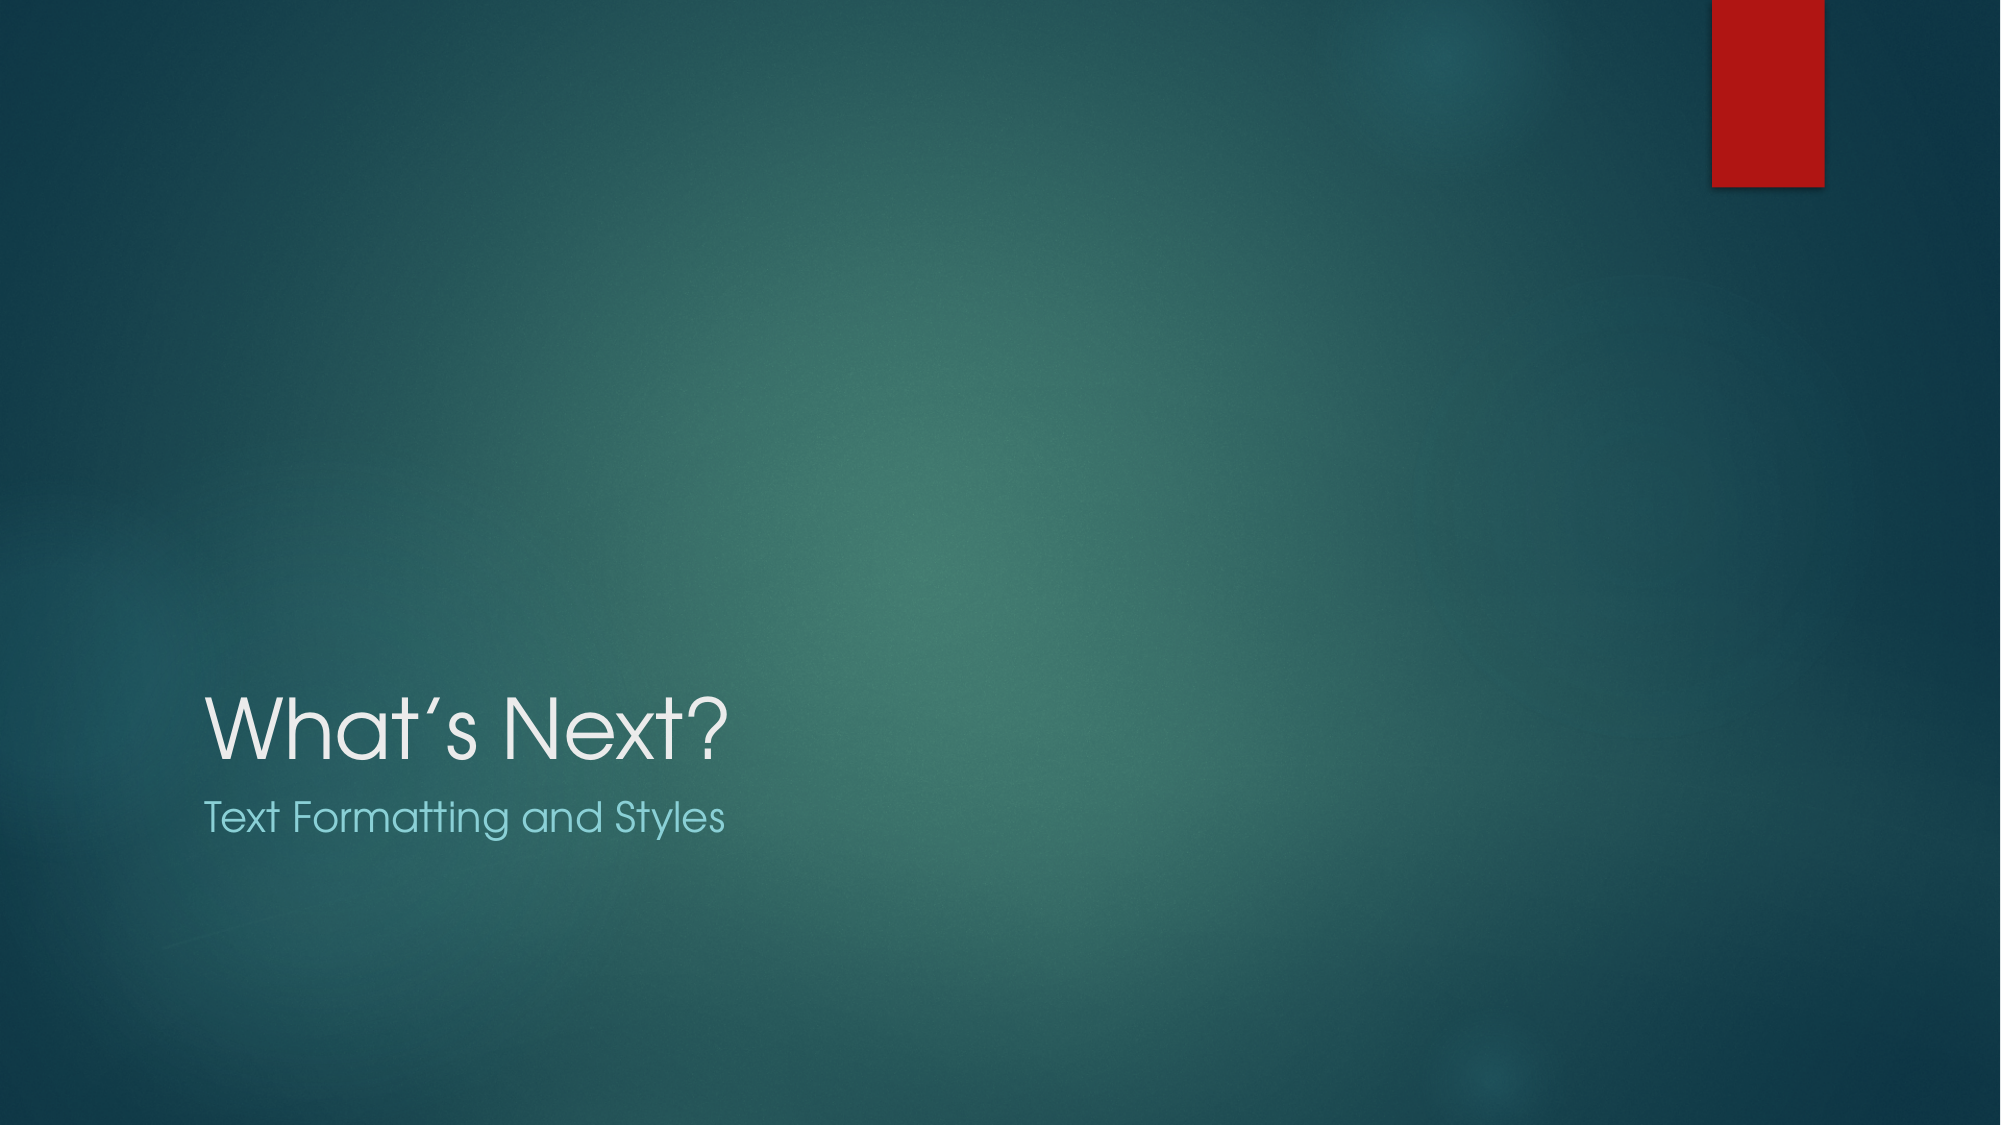

# What’s Next?
Text Formatting and Styles